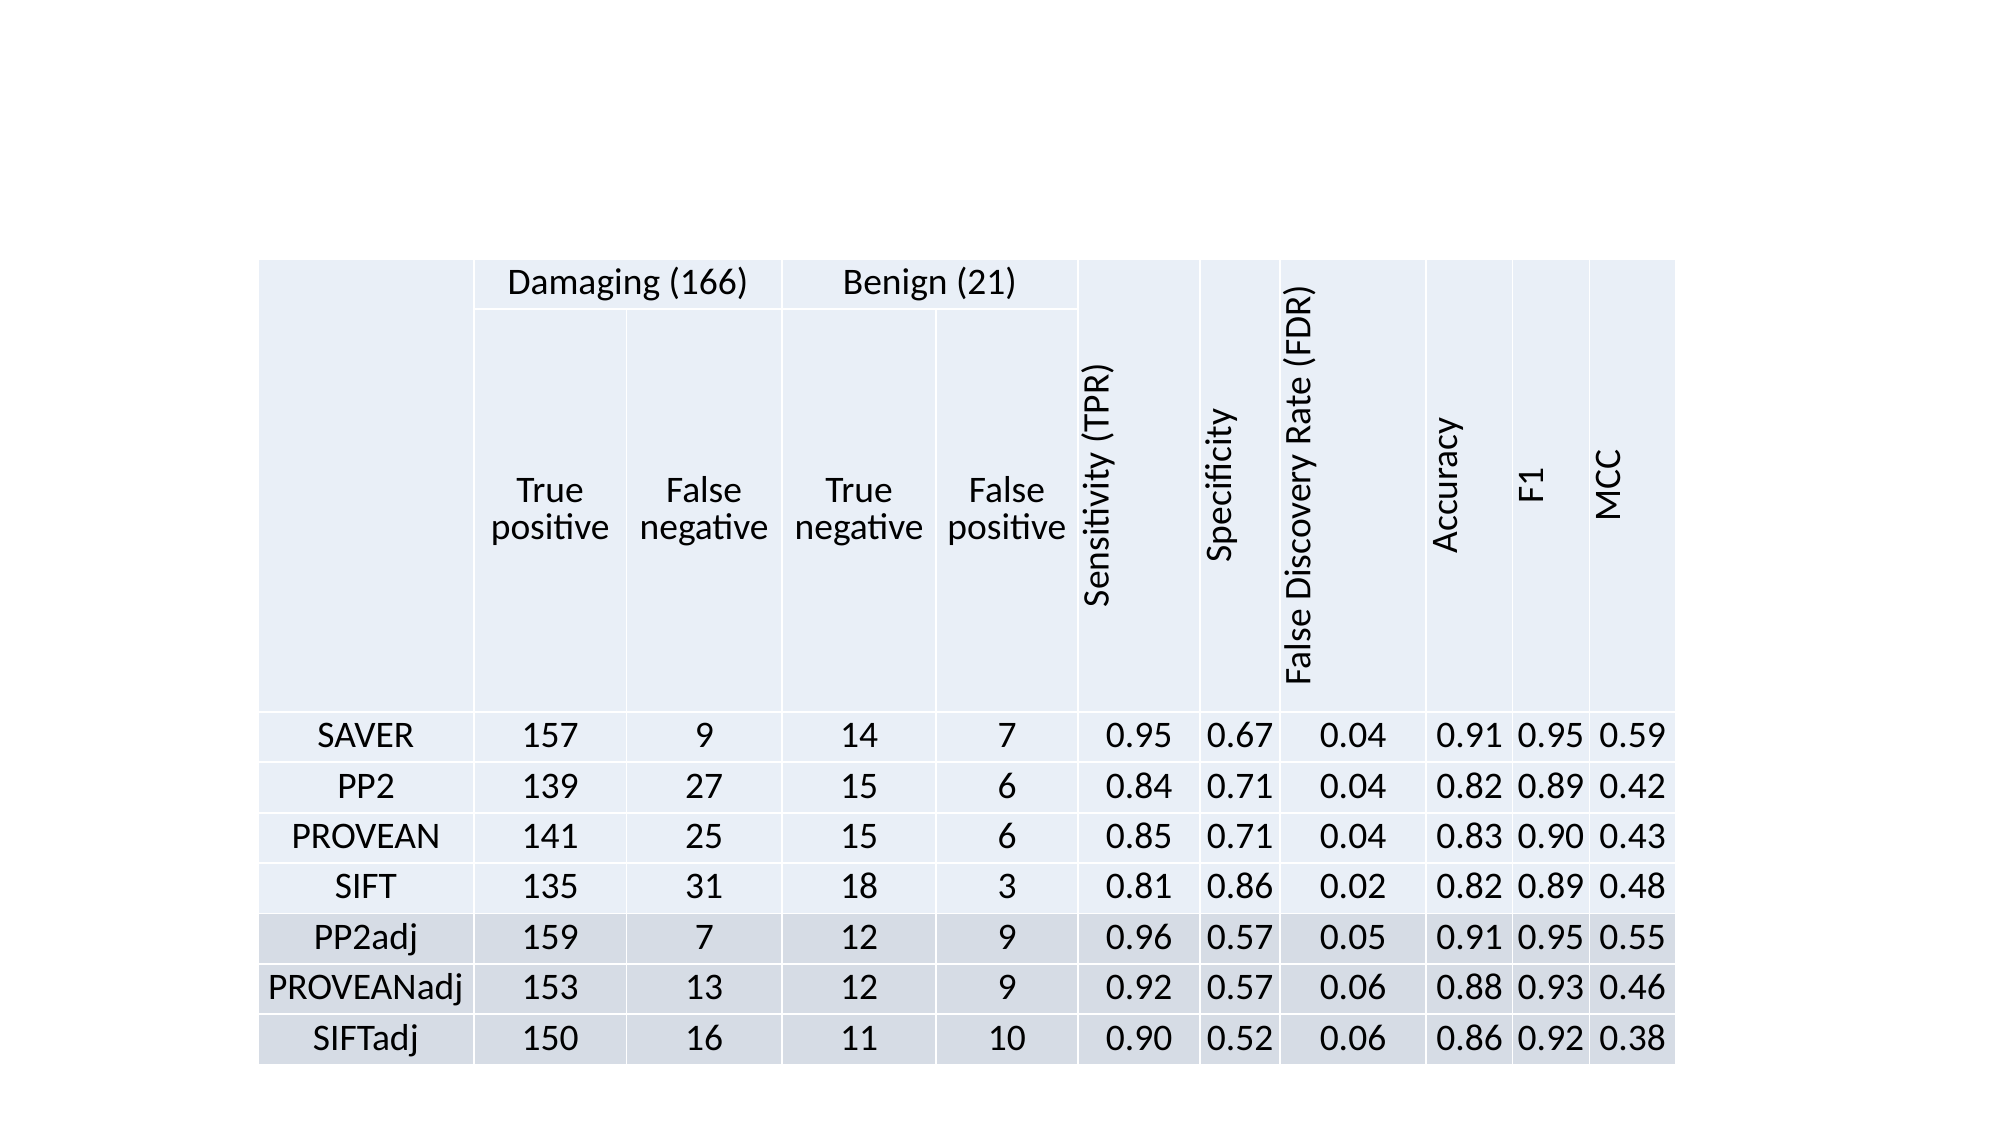

|  | Damaging (166) |  | Benign (21) |  | Sensitivity (TPR) | Specificity | False Discovery Rate (FDR) | Accuracy | F1 | MCC |
| --- | --- | --- | --- | --- | --- | --- | --- | --- | --- | --- |
|  | True positive | False negative | True negative | False positive |  |  |  |  |  |  |
| SAVER | 157 | 9 | 14 | 7 | 0.95 | 0.67 | 0.04 | 0.91 | 0.95 | 0.59 |
| PP2 | 139 | 27 | 15 | 6 | 0.84 | 0.71 | 0.04 | 0.82 | 0.89 | 0.42 |
| PROVEAN | 141 | 25 | 15 | 6 | 0.85 | 0.71 | 0.04 | 0.83 | 0.90 | 0.43 |
| SIFT | 135 | 31 | 18 | 3 | 0.81 | 0.86 | 0.02 | 0.82 | 0.89 | 0.48 |
| PP2adj | 159 | 7 | 12 | 9 | 0.96 | 0.57 | 0.05 | 0.91 | 0.95 | 0.55 |
| PROVEANadj | 153 | 13 | 12 | 9 | 0.92 | 0.57 | 0.06 | 0.88 | 0.93 | 0.46 |
| SIFTadj | 150 | 16 | 11 | 10 | 0.90 | 0.52 | 0.06 | 0.86 | 0.92 | 0.38 |